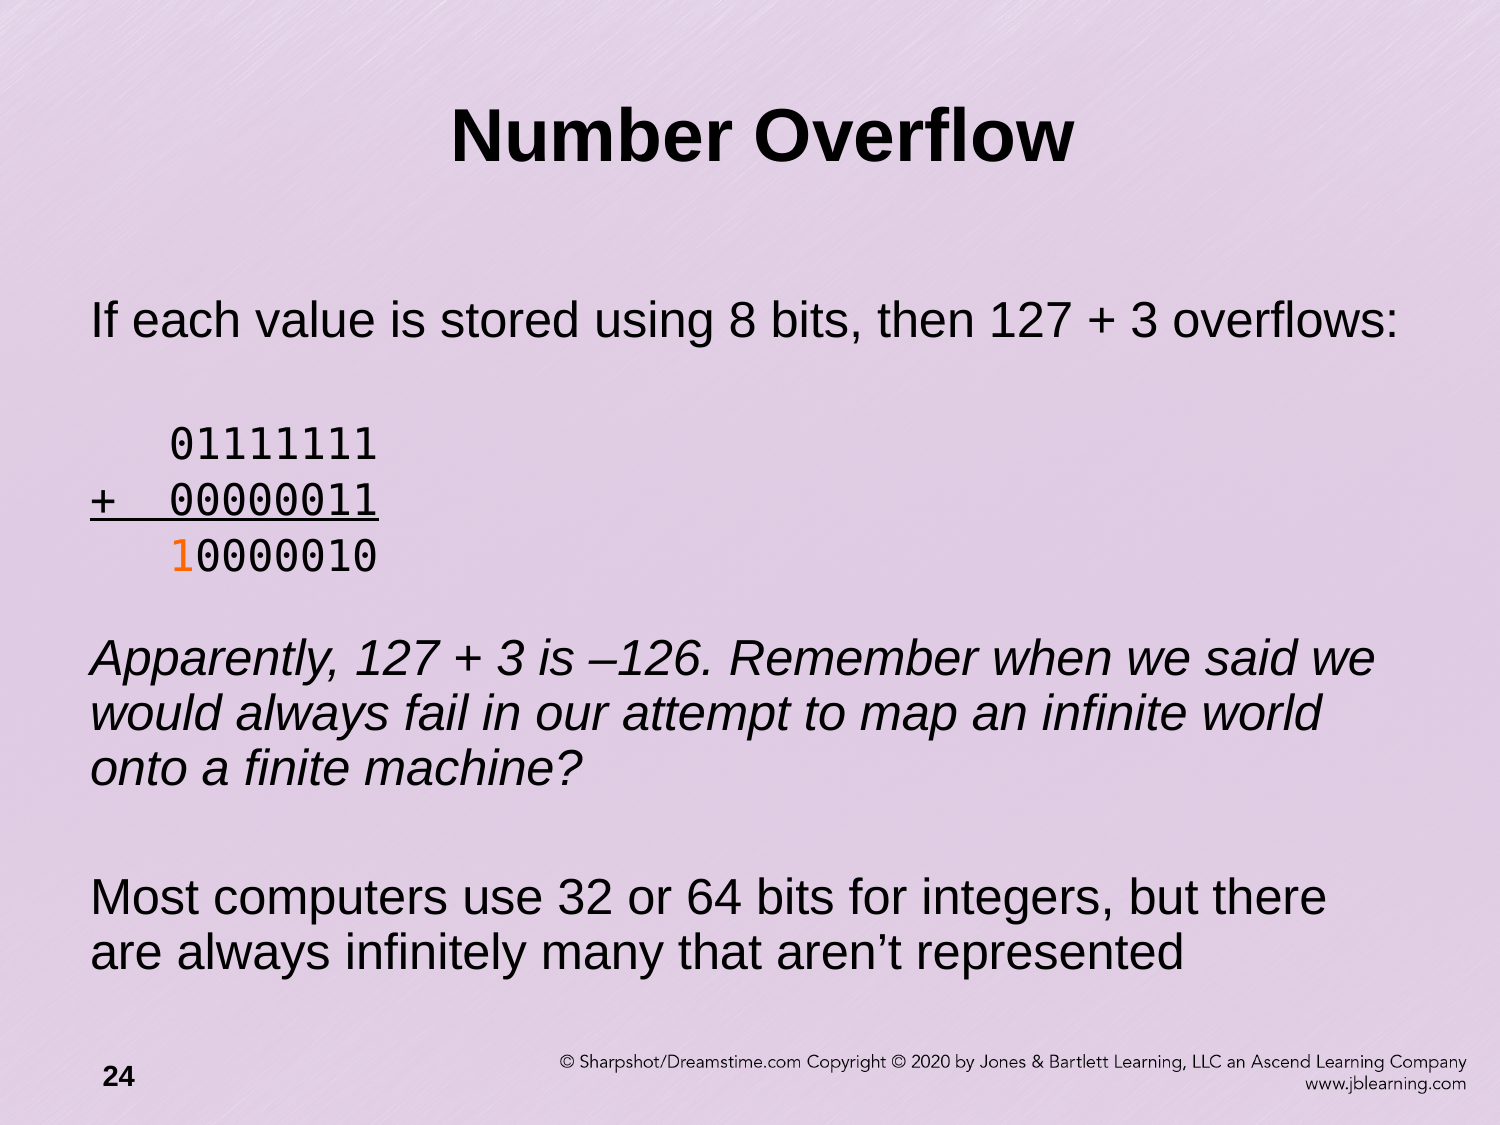

# Number Overflow

If each value is stored using 8 bits, then 127 + 3 overflows:

   01111111
+  00000011
   10000010

Apparently, 127 + 3 is –126. Remember when we said we would always fail in our attempt to map an infinite world onto a finite machine?

Most computers use 32 or 64 bits for integers, but there are always infinitely many that aren’t represented

24